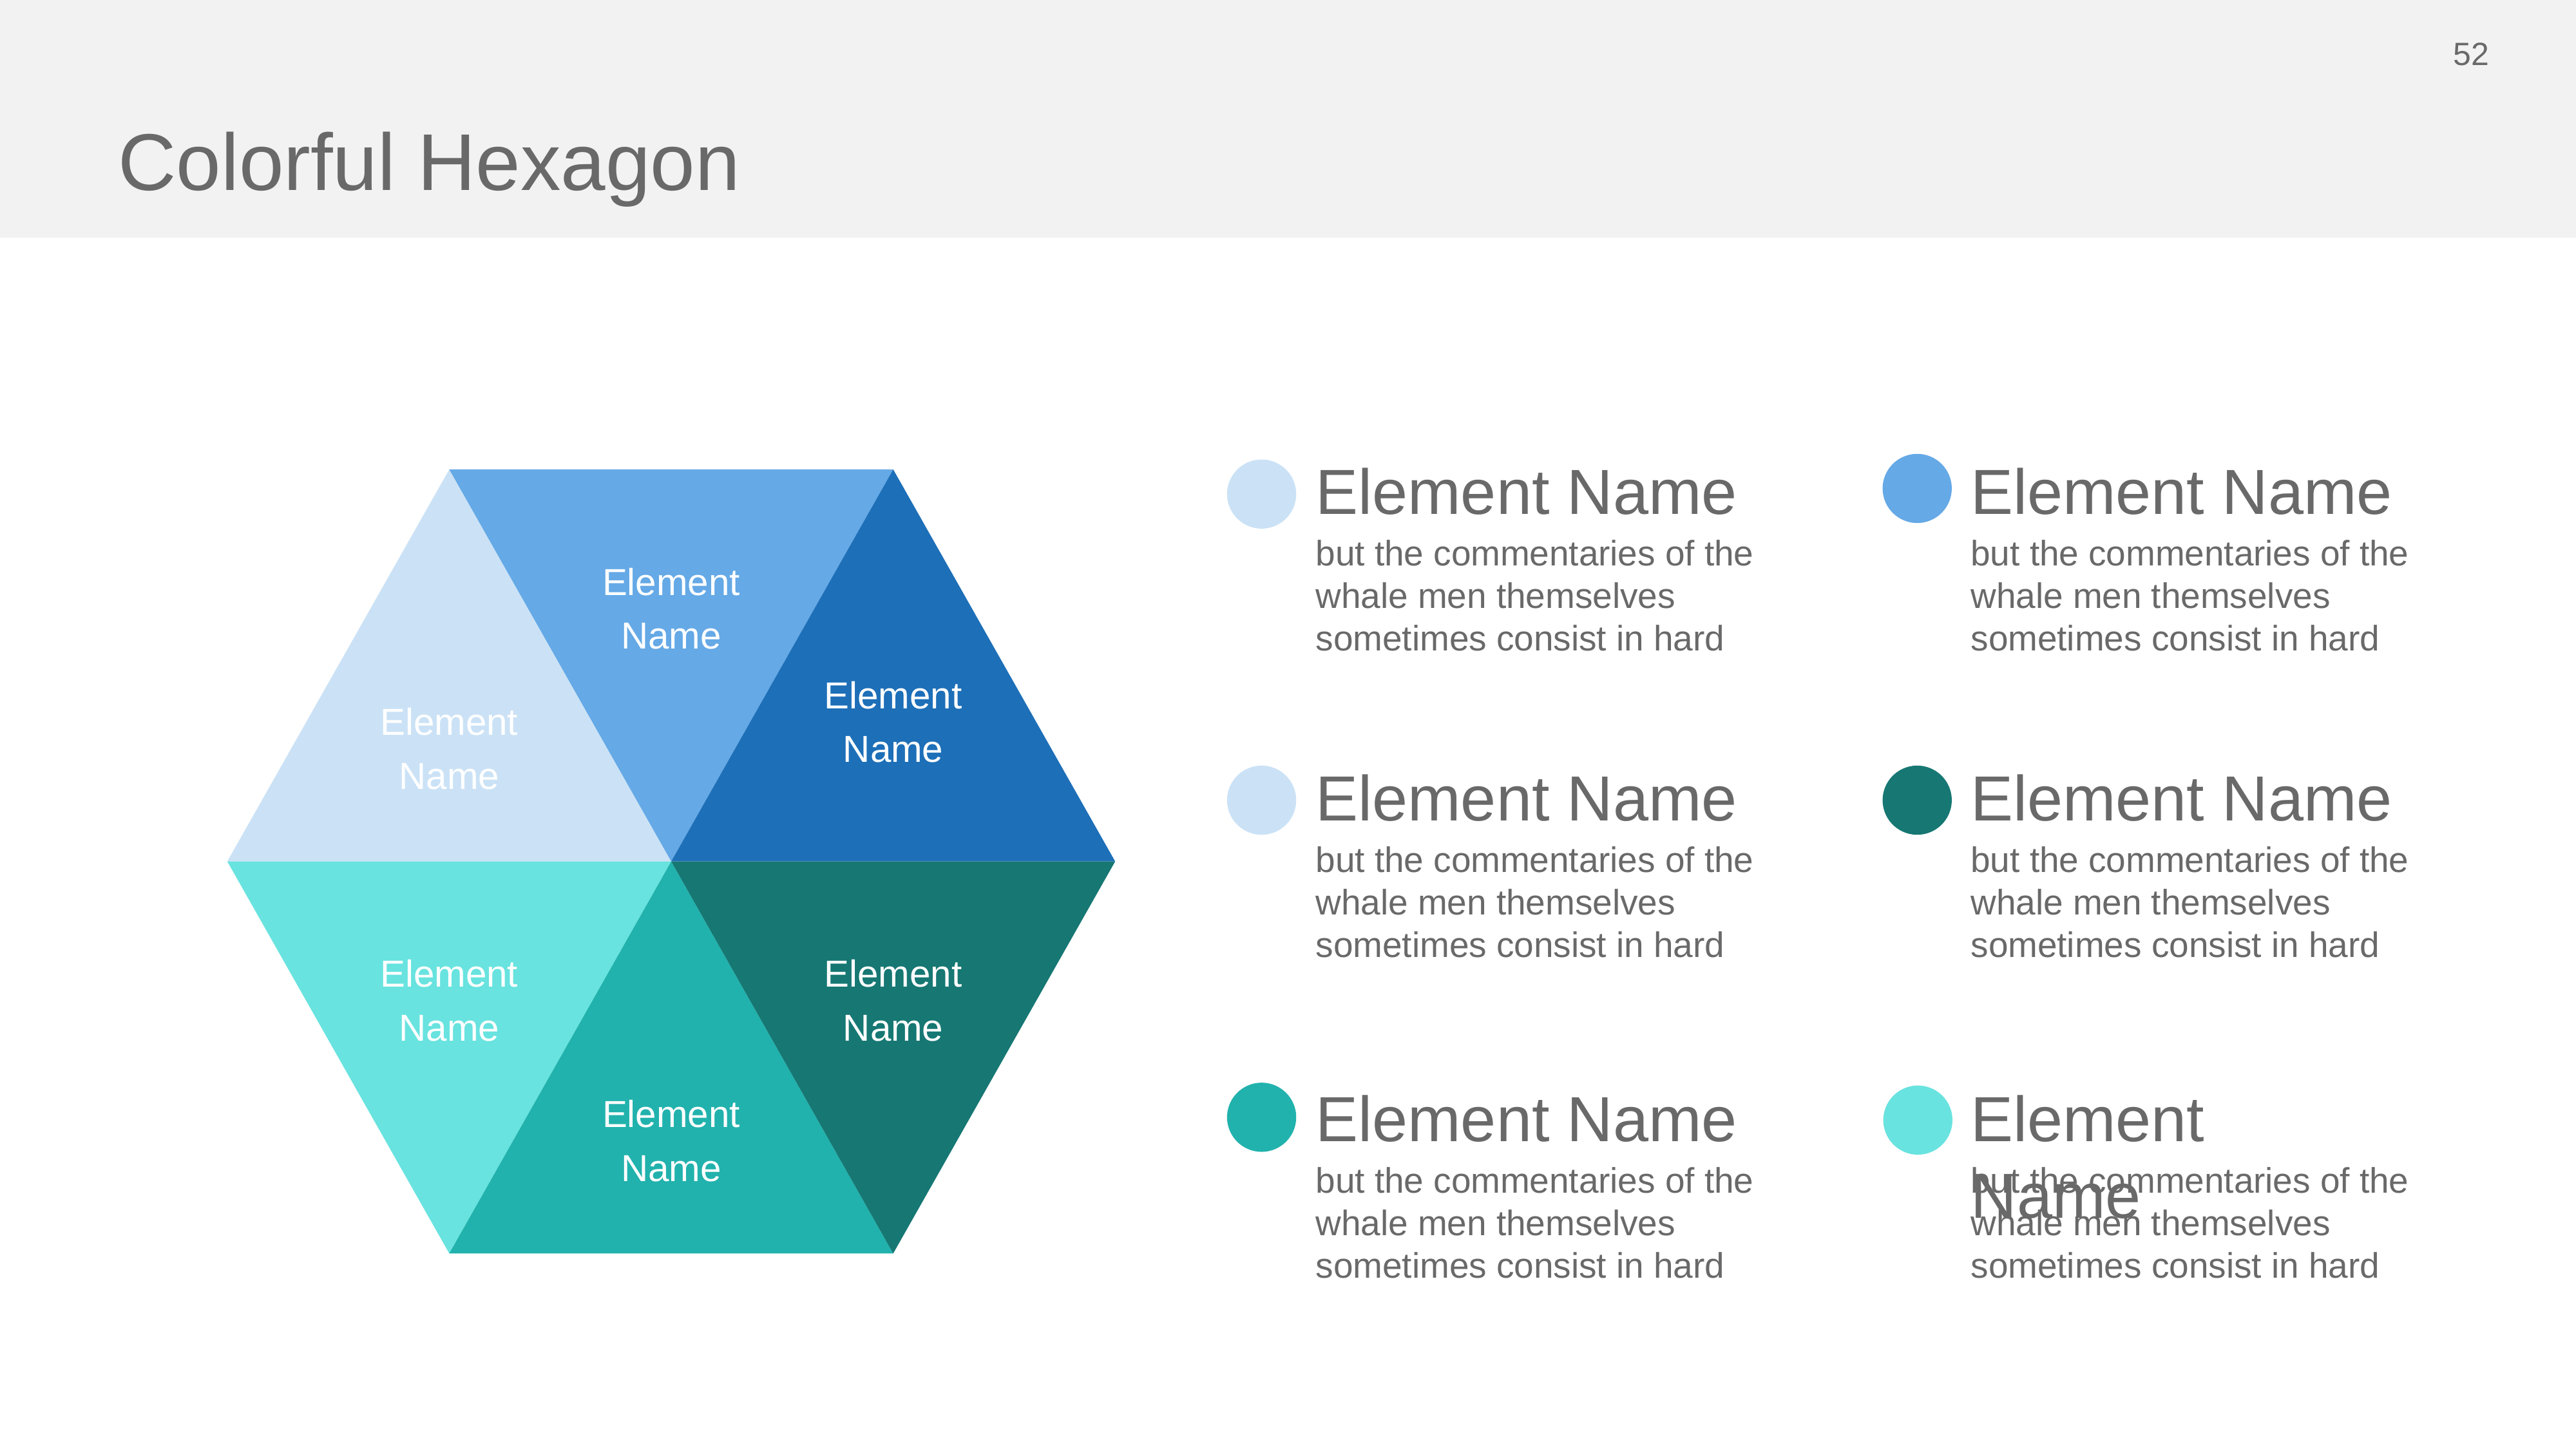

# Colorful Hexagon
Element Name
Element Name

Element
Name
Element
Name
Element
Name

Element
Name

Element
Name
Element
Name
but the commentaries of the whale men themselves sometimes consist in hard
but the commentaries of the whale men themselves sometimes consist in hard
Element Name
Element Name

but the commentaries of the whale men themselves sometimes consist in hard
but the commentaries of the whale men themselves sometimes consist in hard
Element Name
Element Name

but the commentaries of the whale men themselves sometimes consist in hard
but the commentaries of the whale men themselves sometimes consist in hard